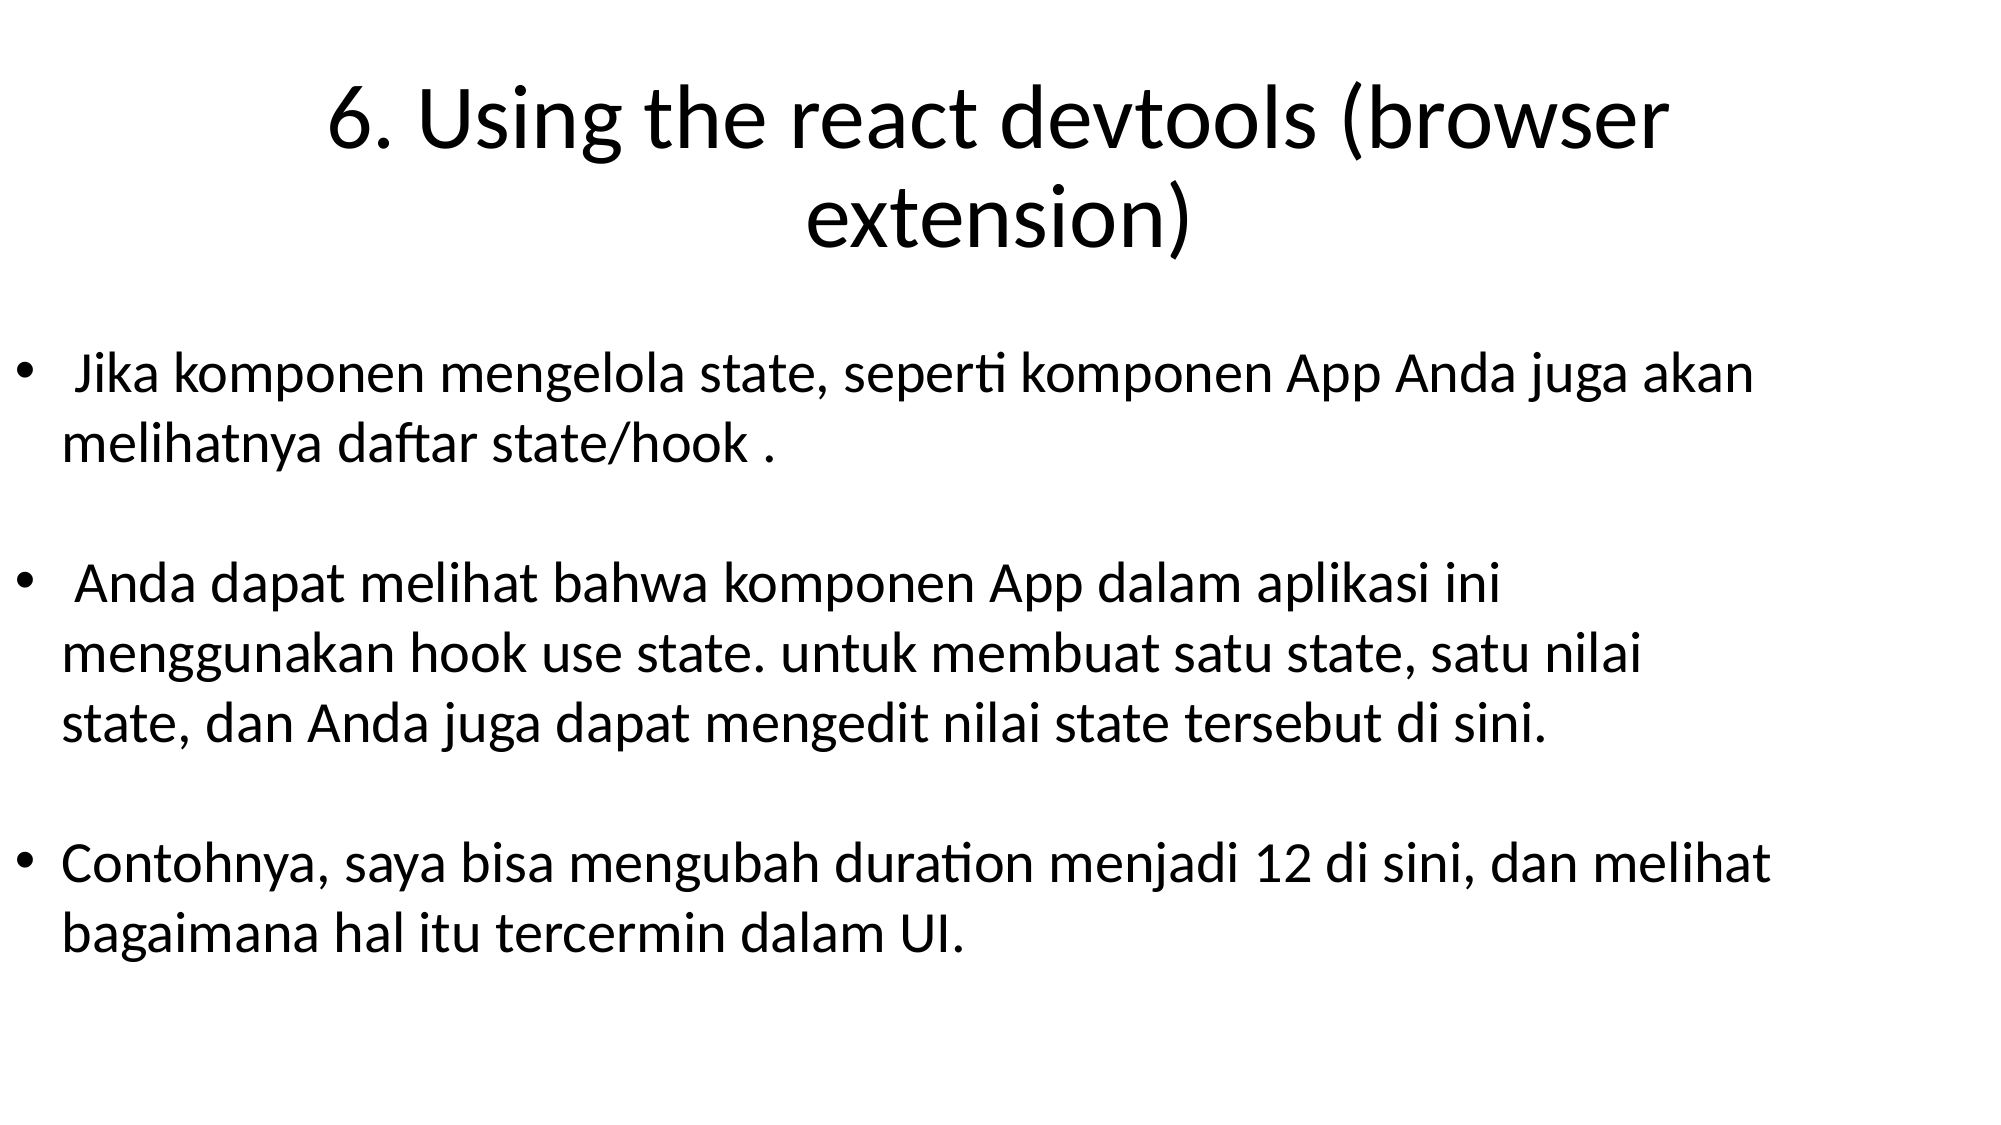

# 6. Using the react devtools (browser extension)

 Jika komponen mengelola state, seperti komponen App Anda juga akan melihatnya daftar state/hook .

 Anda dapat melihat bahwa komponen App dalam aplikasi ini menggunakan hook use state. untuk membuat satu state, satu nilai state, dan Anda juga dapat mengedit nilai state tersebut di sini.

Contohnya, saya bisa mengubah duration menjadi 12 di sini, dan melihat bagaimana hal itu tercermin dalam UI.